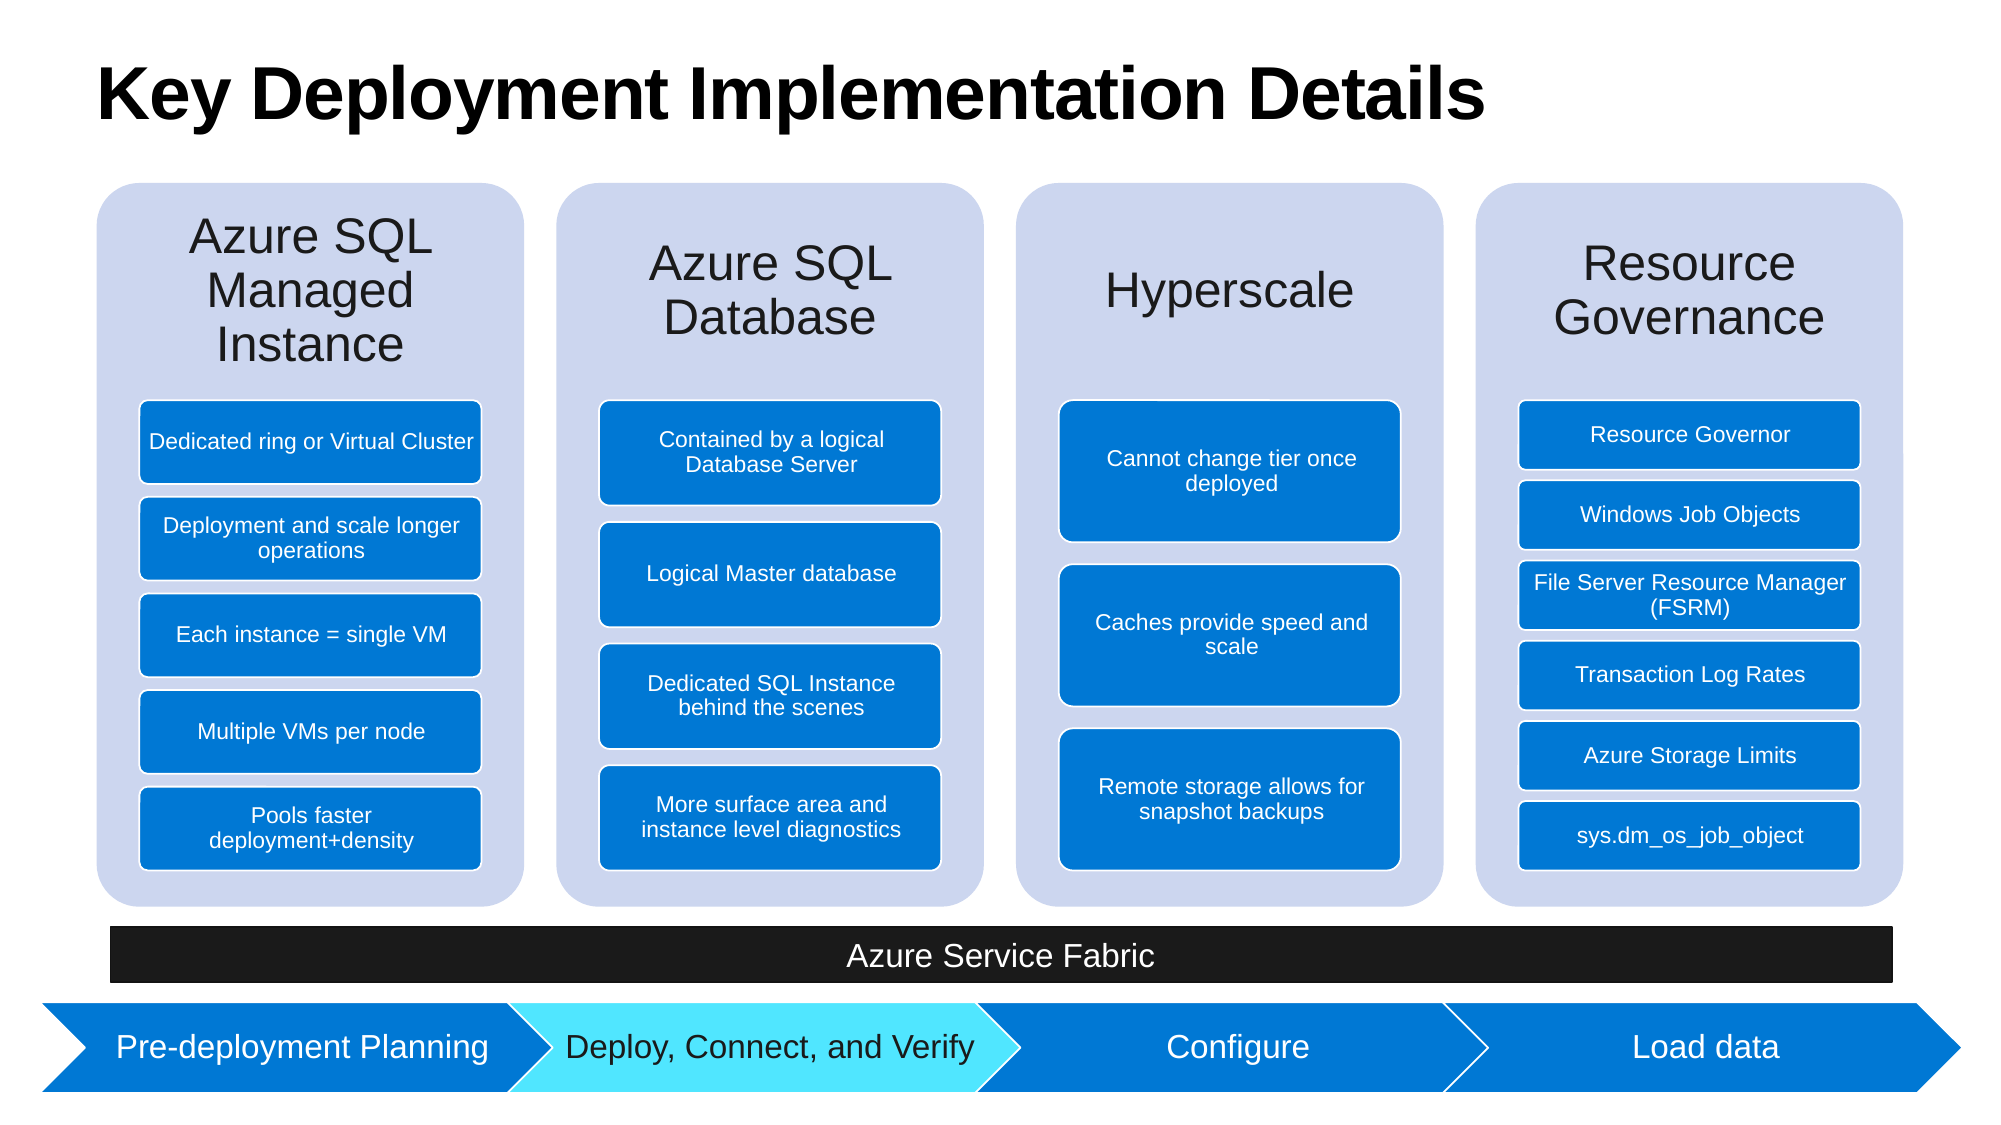

# Key Deployment Implementation Details
Azure SQL Managed Instance
Dedicated ring or Virtual Cluster
Deployment and scale longer operations
Each instance = single VM
Multiple VMs per node
Pools faster deployment+density
Azure SQL Database
Contained by a logical Database Server
Logical Master database
Dedicated SQL Instance behind the scenes
More surface area and instance level diagnostics
Hyperscale
Cannot change tier once deployed
Caches provide speed and scale
Remote storage allows for snapshot backups
Resource Governance
Resource Governor
Windows Job Objects
File Server Resource Manager (FSRM)
Transaction Log Rates
Azure Storage Limits
sys.dm_os_job_object
Azure Service Fabric
Pre-deployment Planning
Deploy, Connect, and Verify
Configure
Load data